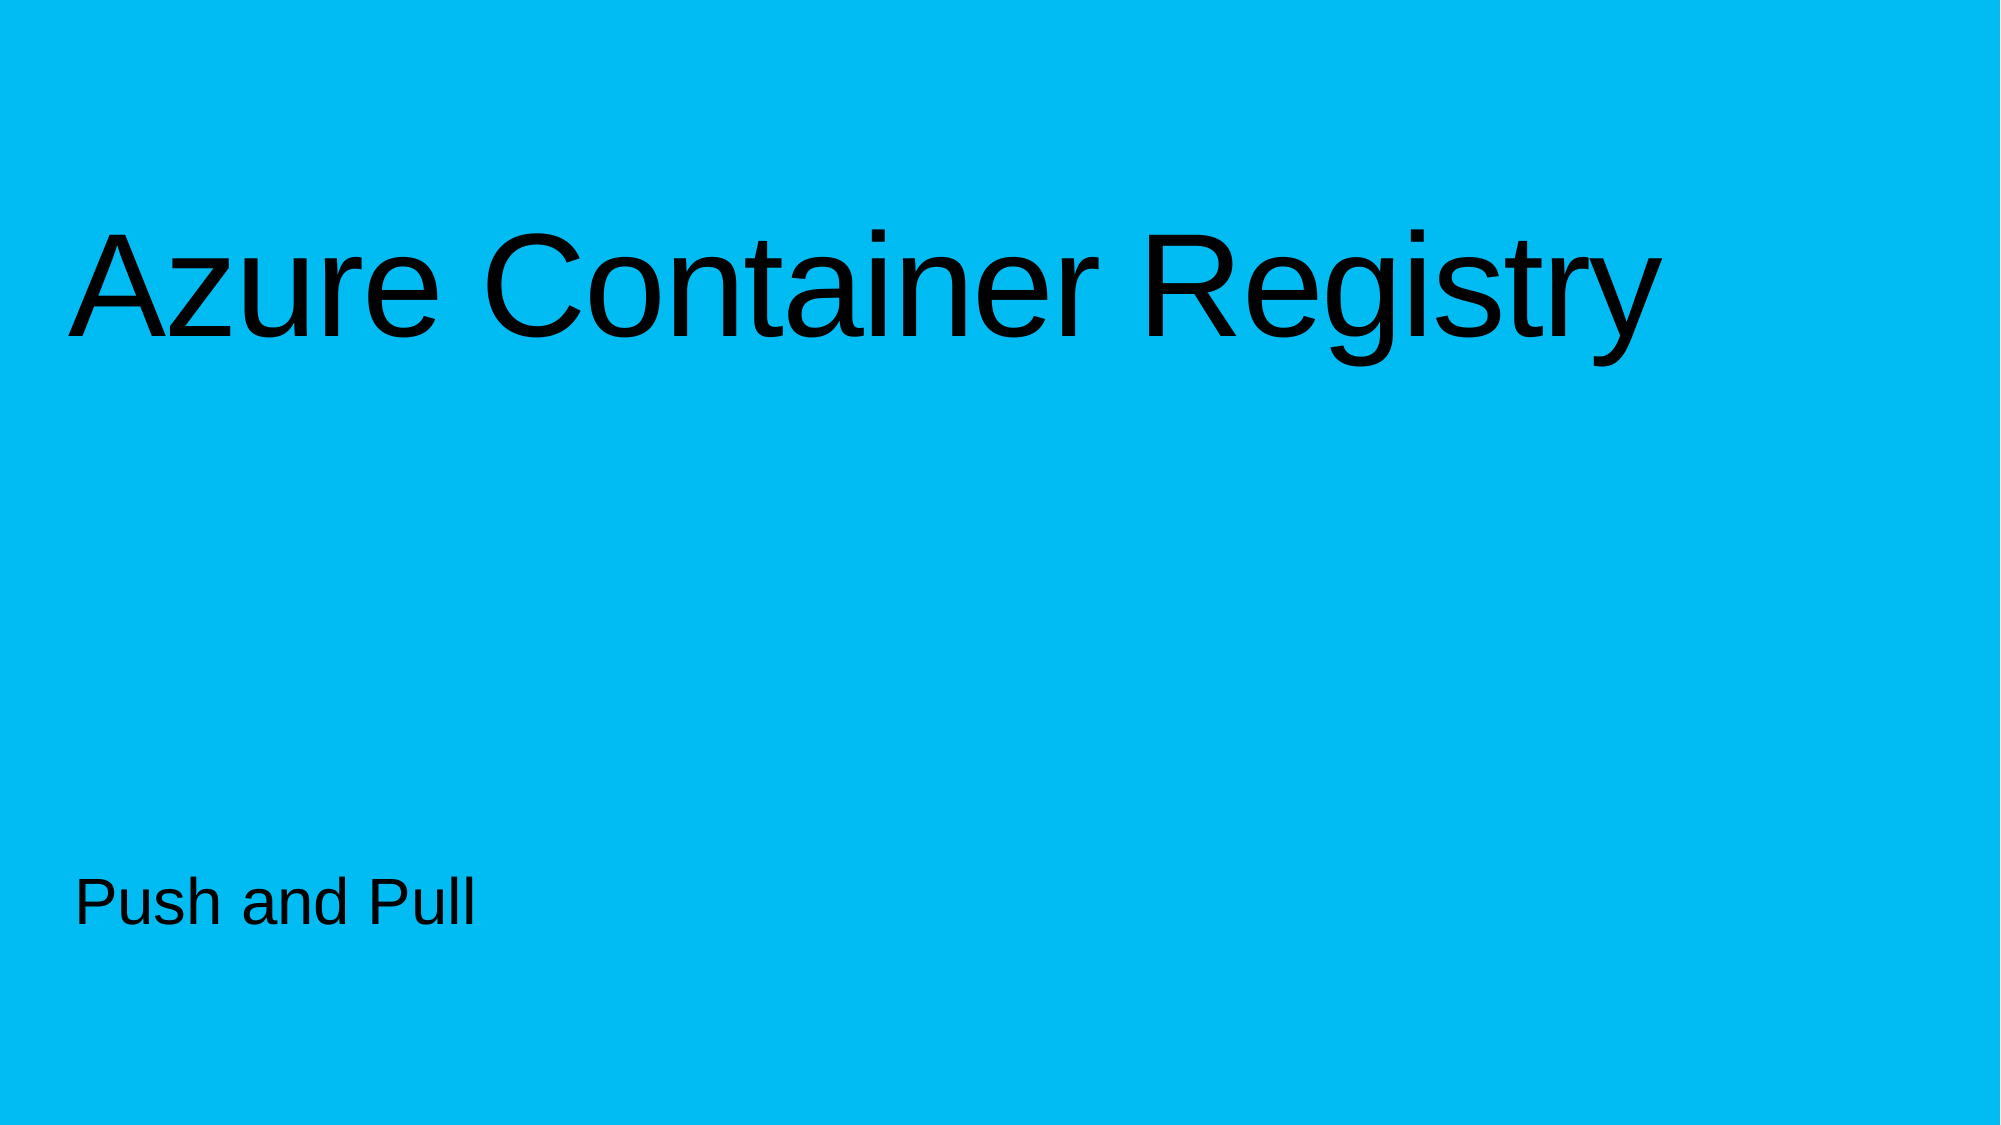

# Azure Container Registry
Push and Pull